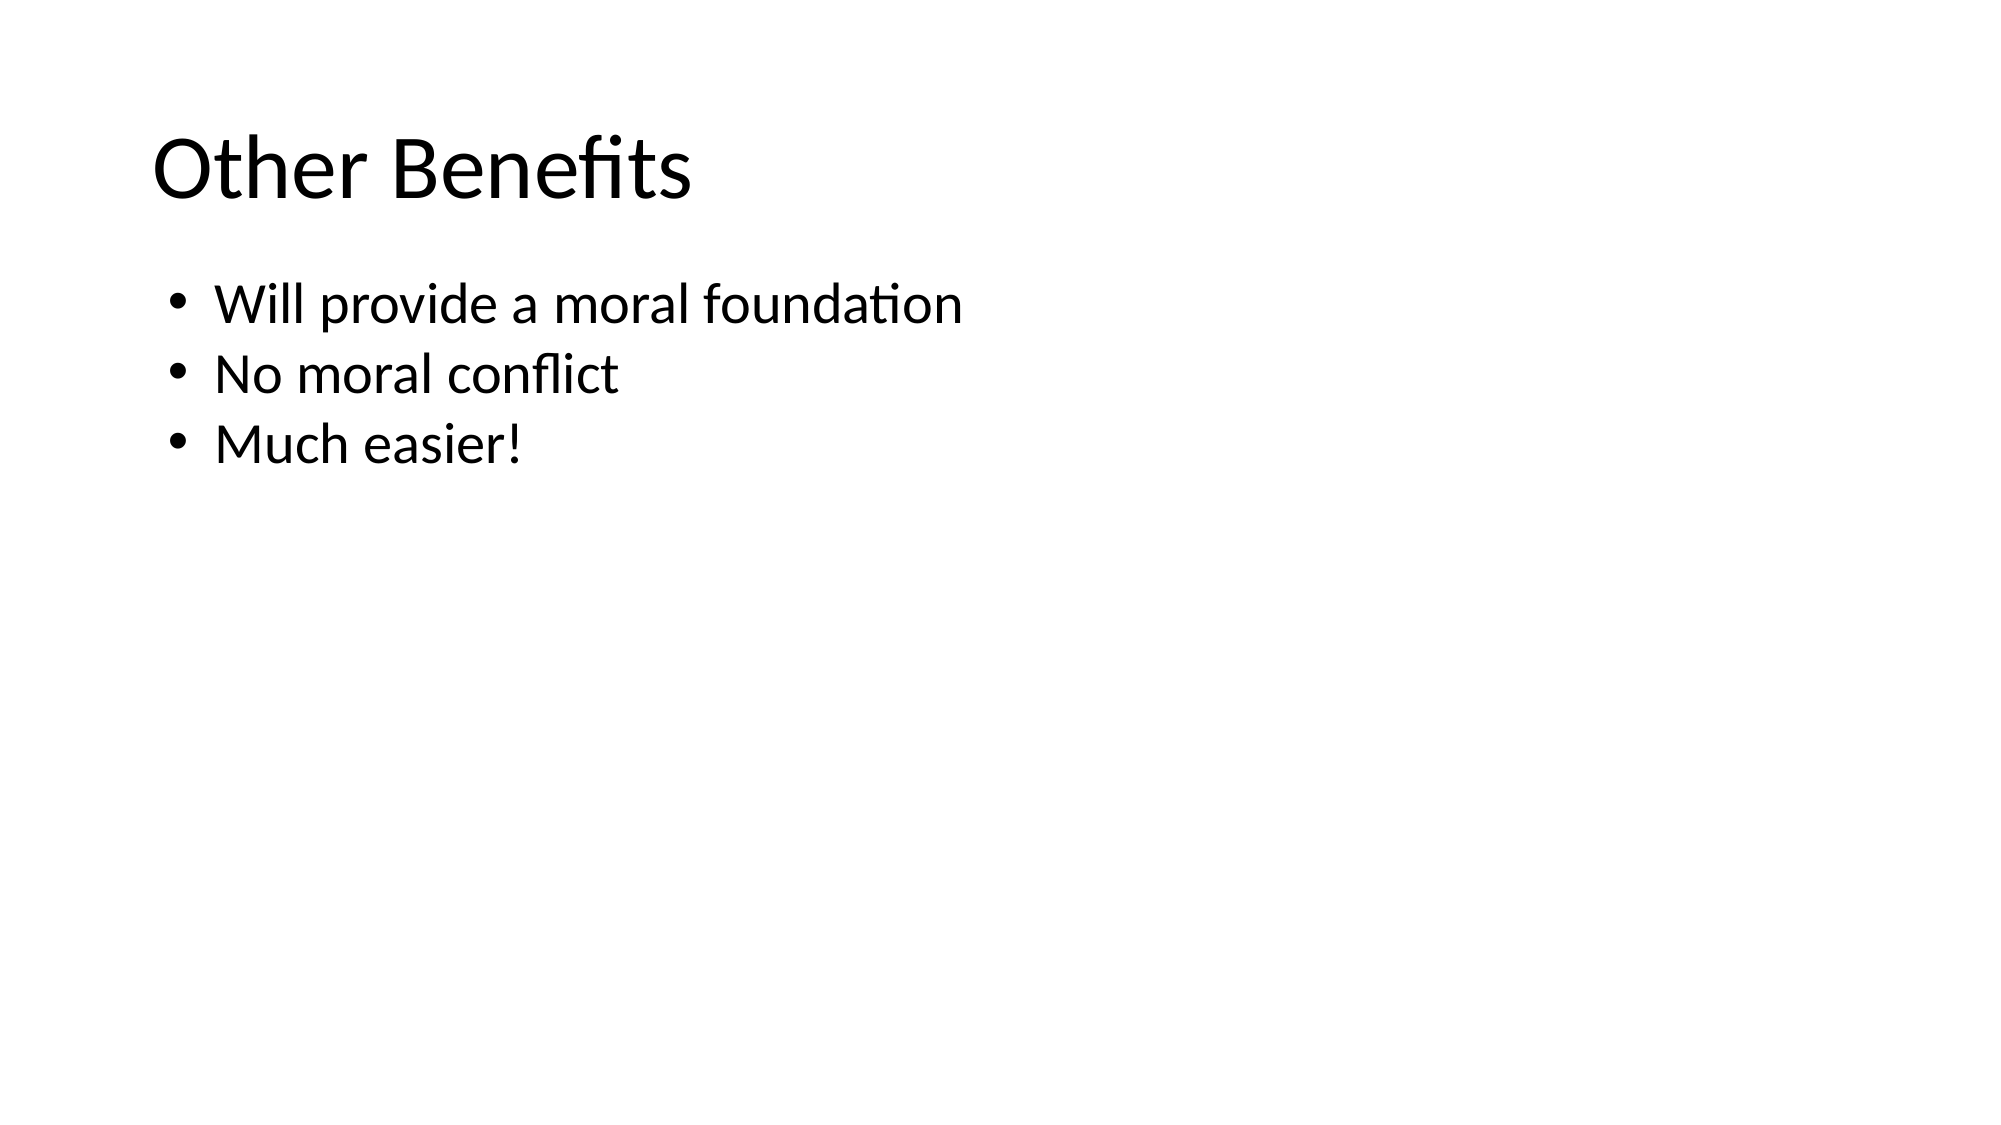

# Other Benefits
Will provide a moral foundation
No moral conflict
Much easier!